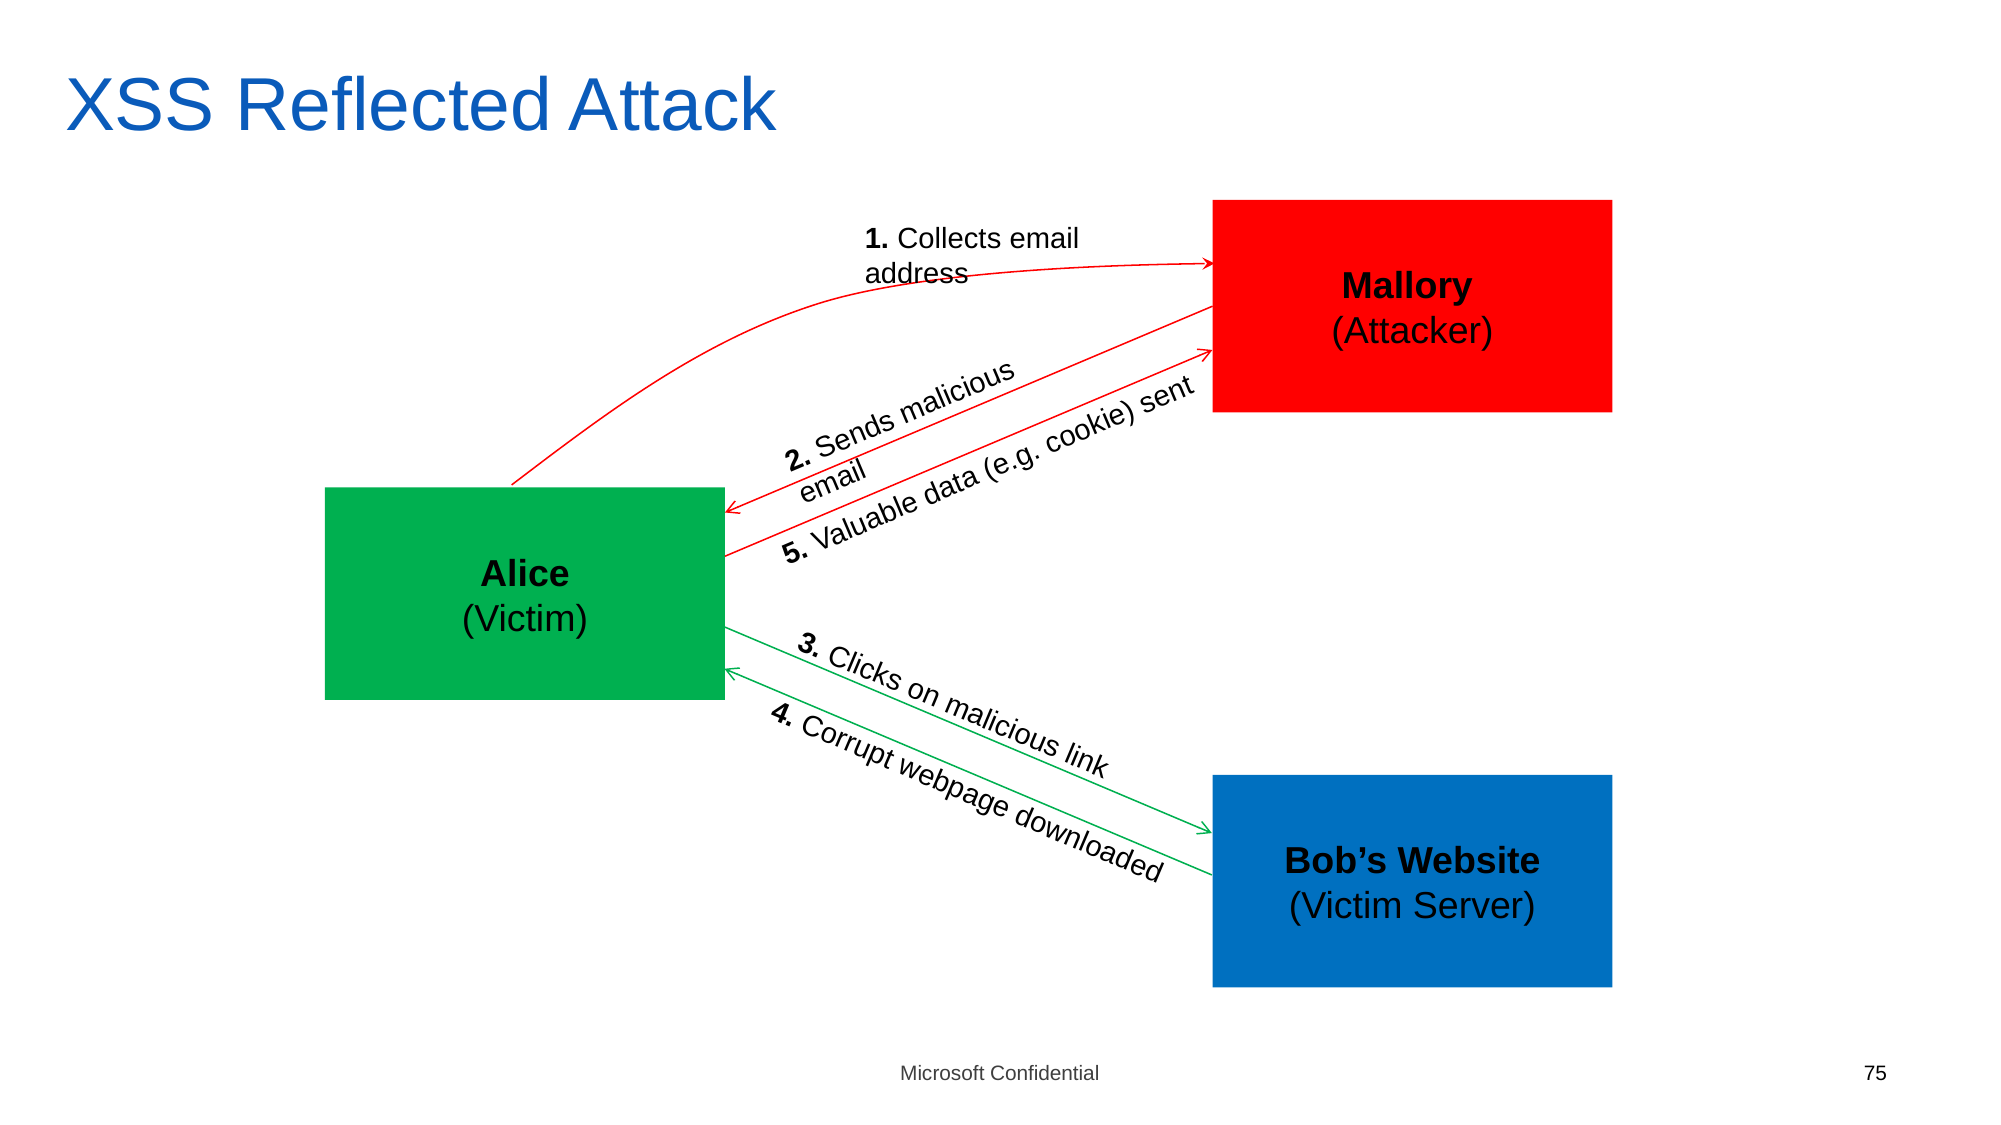

# XSS Reflected Attack
Mallory
(Attacker)
1. Collects email address

2. Sends malicious email
5. Valuable data (e.g. cookie) sent
Alice
(Victim)
3. Clicks on malicious link
4. Corrupt webpage downloaded
Bob’s Website
(Victim Server)
75